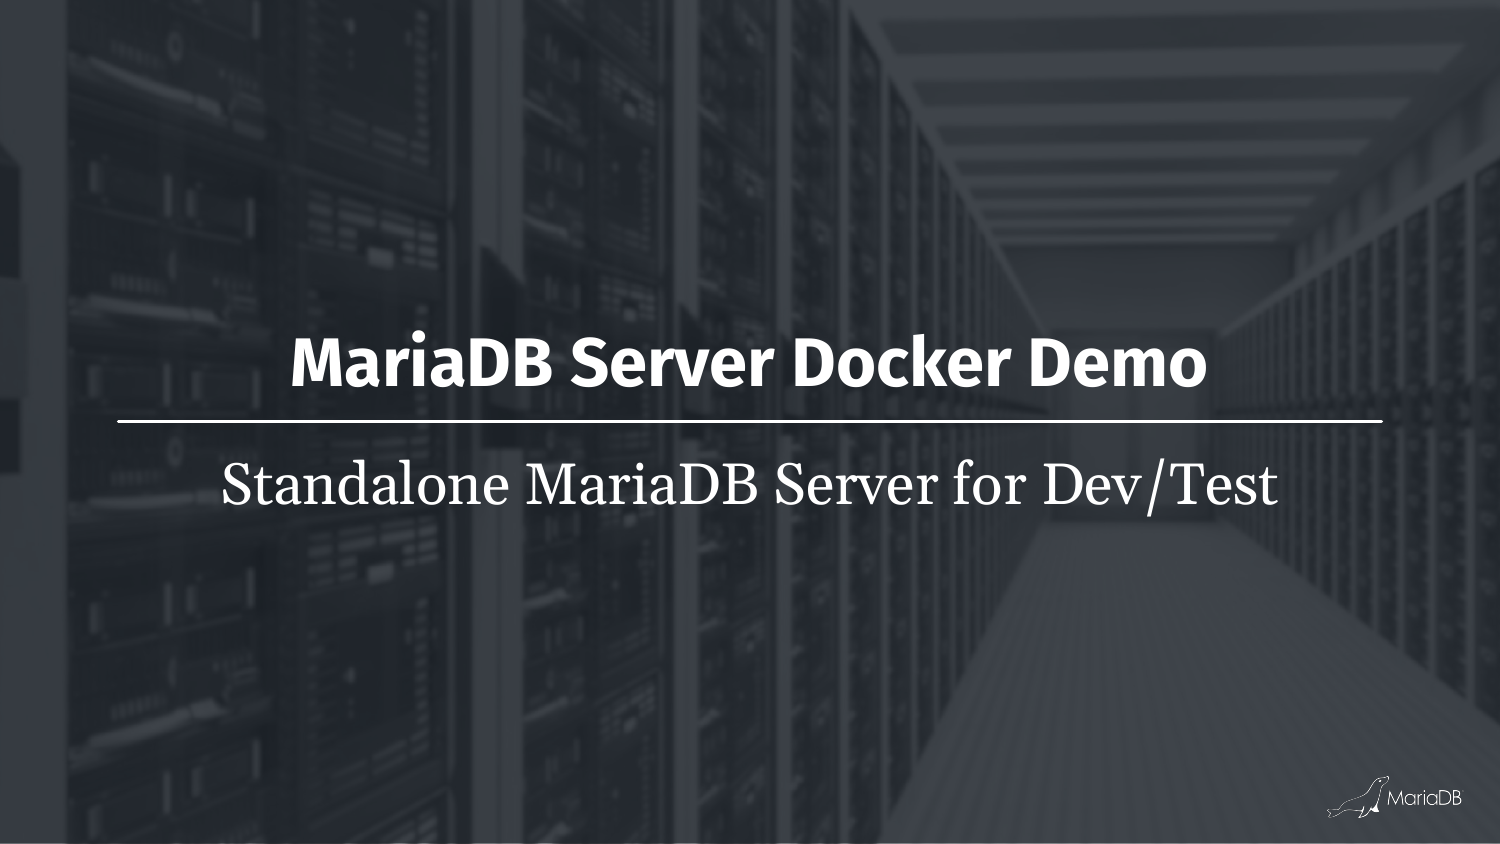

# MariaDB Server Docker Demo
Standalone MariaDB Server for Dev/Test